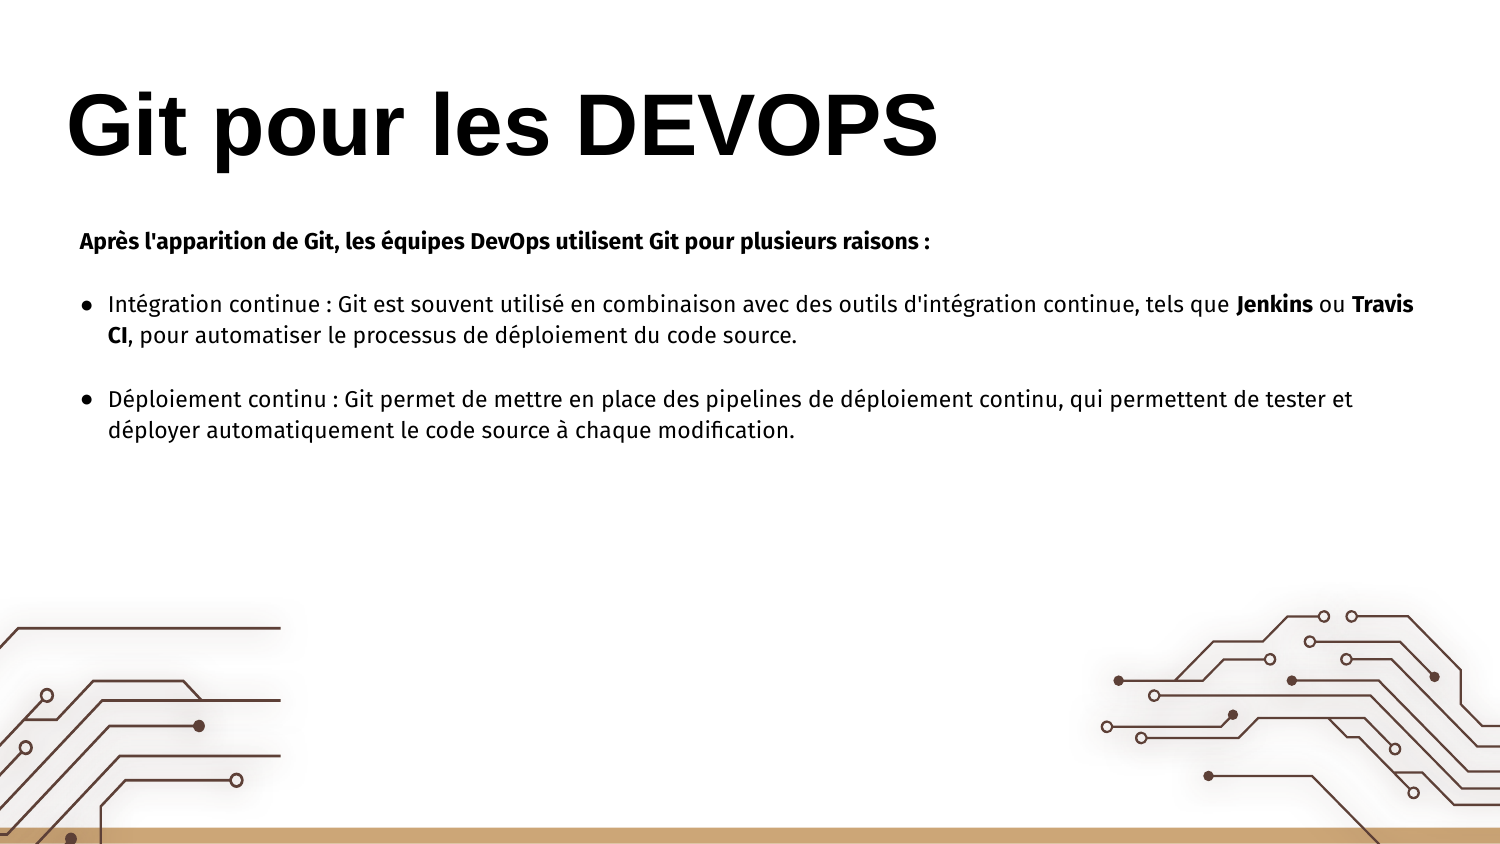

# Git pour les DEVOPS
Après l'apparition de Git, les équipes DevOps utilisent Git pour plusieurs raisons :

Intégration continue : Git est souvent utilisé en combinaison avec des outils d'intégration continue, tels que Jenkins ou Travis CI, pour automatiser le processus de déploiement du code source.

Déploiement continu : Git permet de mettre en place des pipelines de déploiement continu, qui permettent de tester et déployer automatiquement le code source à chaque modification.